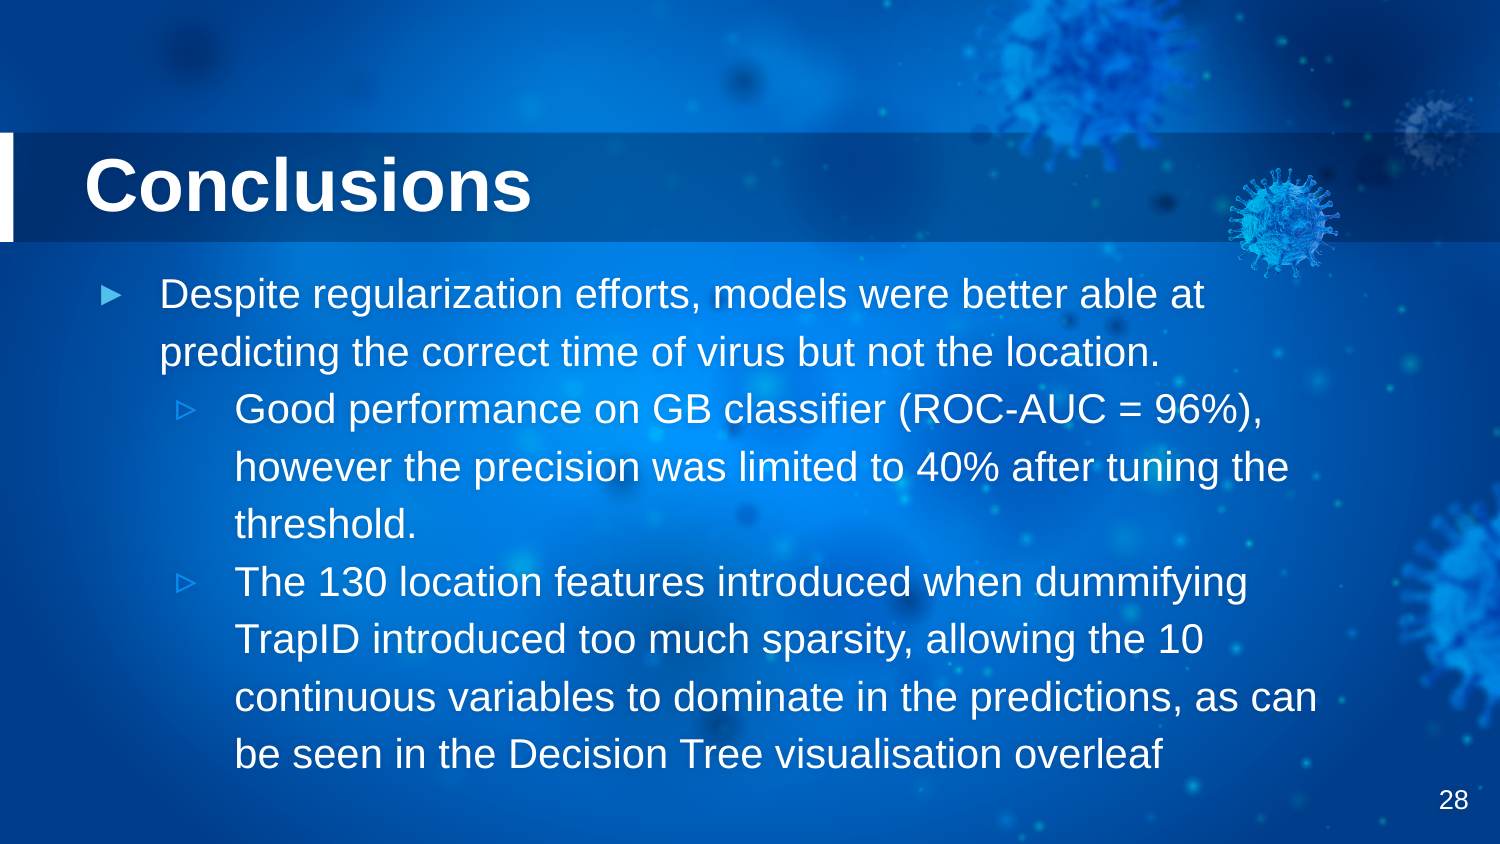

# Conclusions
Despite regularization efforts, models were better able at predicting the correct time of virus but not the location.
Good performance on GB classifier (ROC-AUC = 96%), however the precision was limited to 40% after tuning the threshold.
The 130 location features introduced when dummifying TrapID introduced too much sparsity, allowing the 10 continuous variables to dominate in the predictions, as can be seen in the Decision Tree visualisation overleaf
28